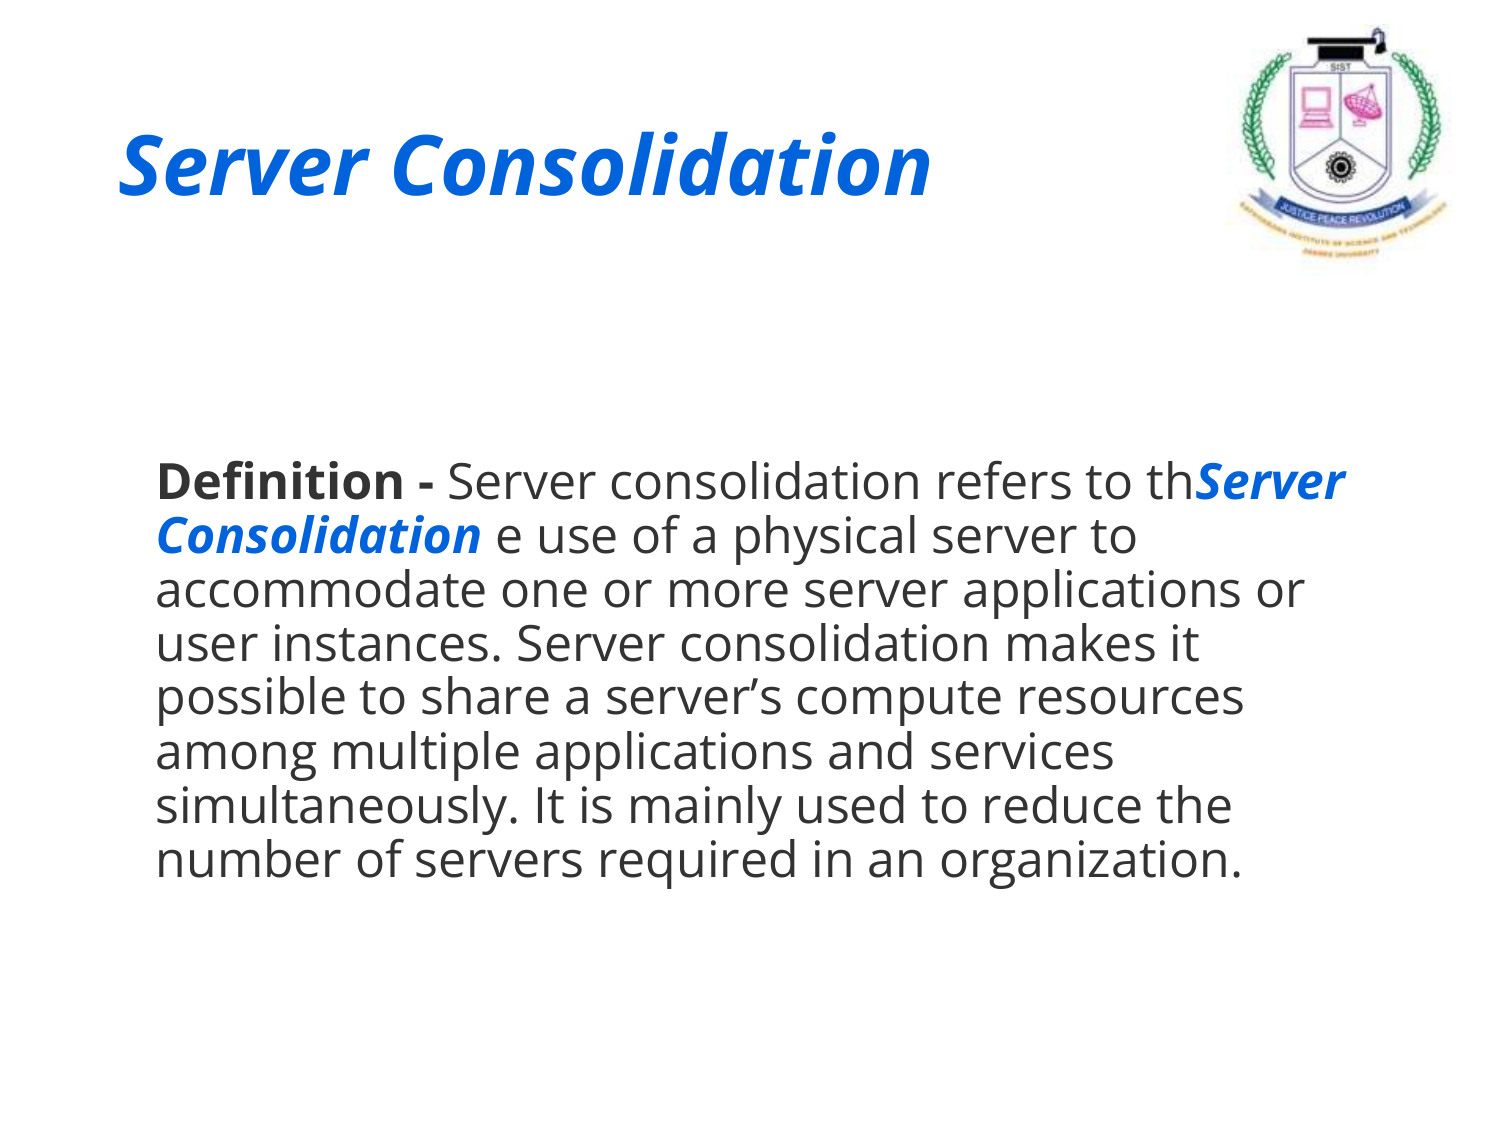

# Server Consolidation

Definition - Server consolidation refers to thServer Consolidation e use of a physical server to accommodate one or more server applications or user instances. Server consolidation makes it possible to share a server’s compute resources among multiple applications and services simultaneously. It is mainly used to reduce the number of servers required in an organization.